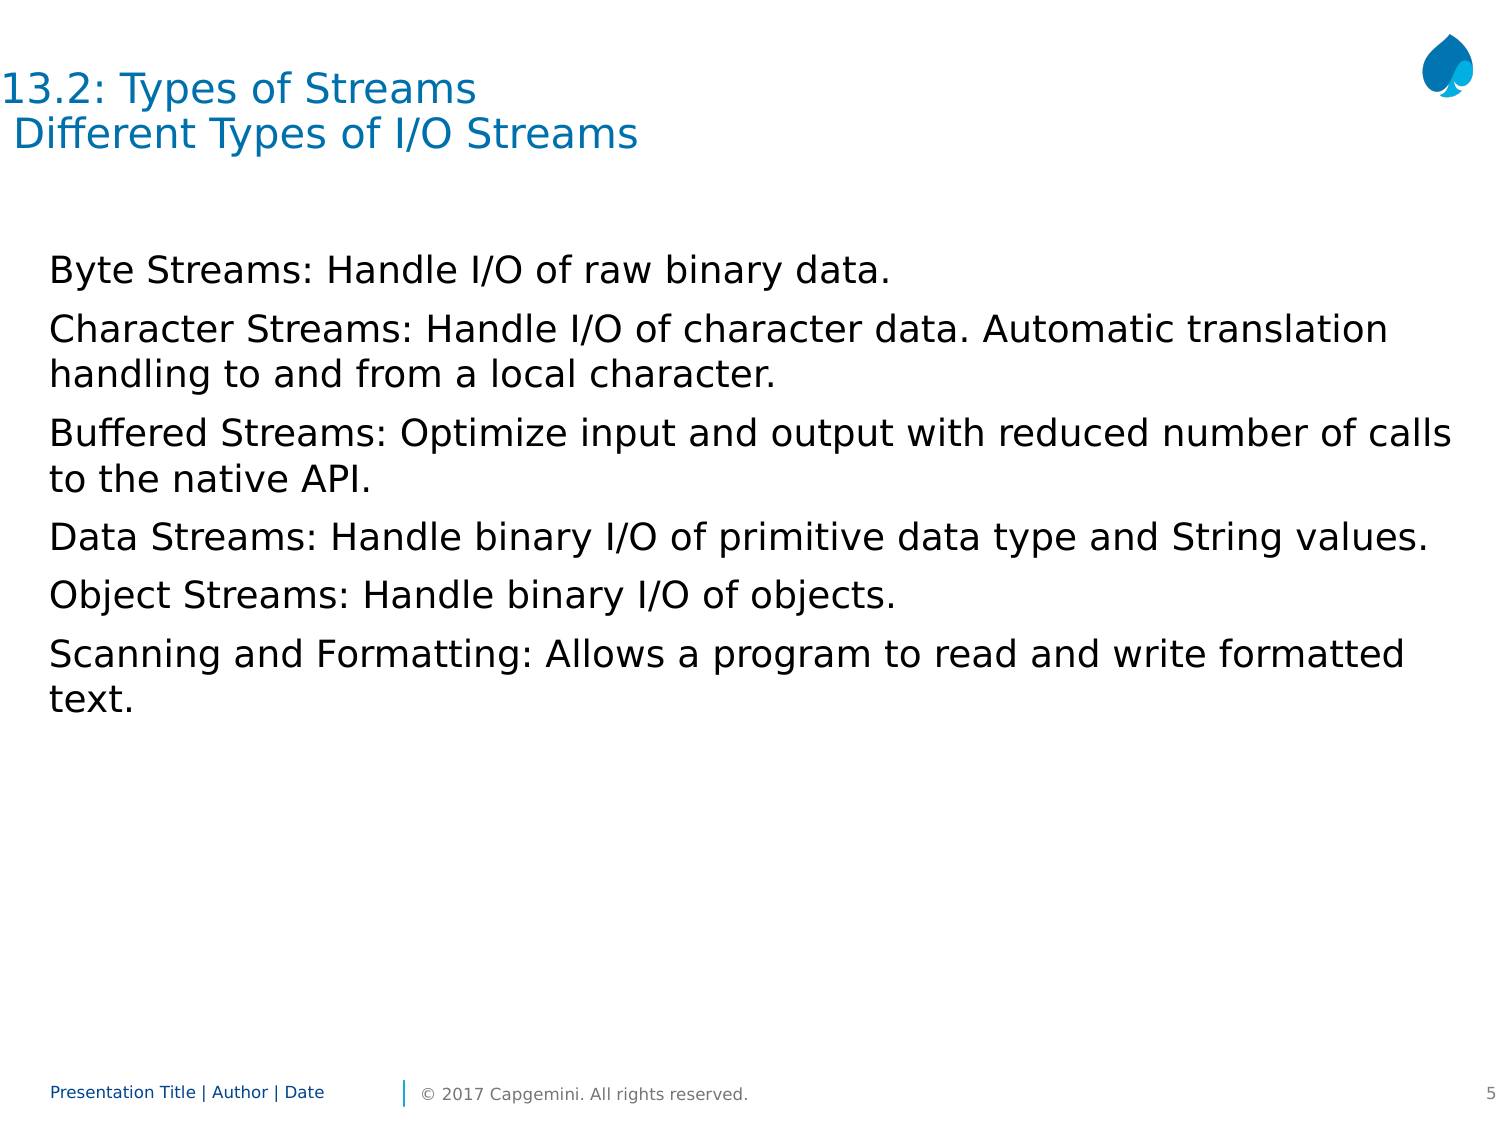

13.2: Types of Streams
 Different Types of I/O Streams
Byte Streams: Handle I/O of raw binary data.
Character Streams: Handle I/O of character data. Automatic translation handling to and from a local character.
Buffered Streams: Optimize input and output with reduced number of calls to the native API.
Data Streams: Handle binary I/O of primitive data type and String values.
Object Streams: Handle binary I/O of objects.
Scanning and Formatting: Allows a program to read and write formatted text.